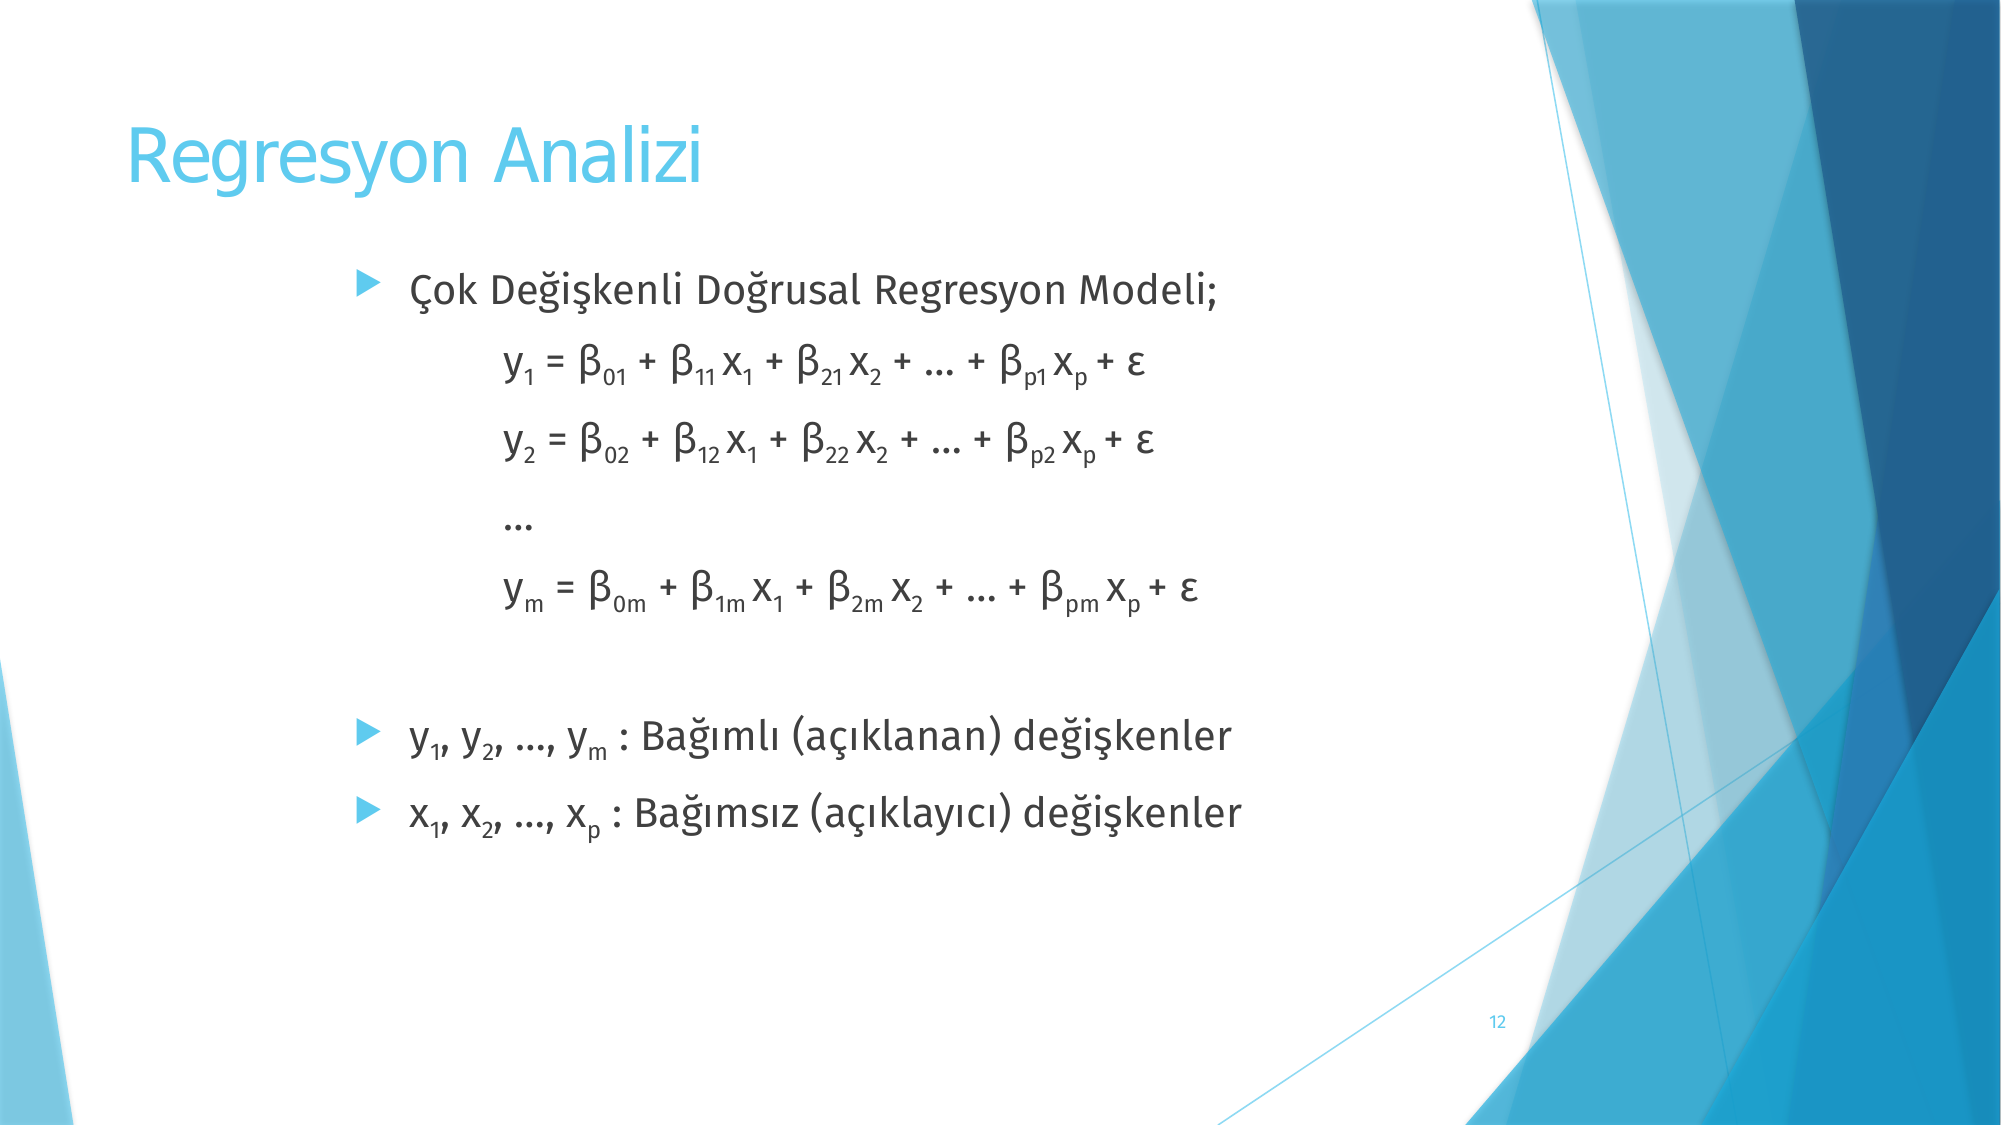

# Regresyon Analizi
Çok Değişkenli Doğrusal Regresyon Modeli;
	y1 = β01 + β11 x1 + β21 x2 + … + βp1 xp + ε
	y2 = β02 + β12 x1 + β22 x2 + … + βp2 xp + ε
	…
	ym = β0m + β1m x1 + β2m x2 + … + βpm xp + ε

y1, y2, …, ym : Bağımlı (açıklanan) değişkenler
x1, x2, …, xp : Bağımsız (açıklayıcı) değişkenler
12